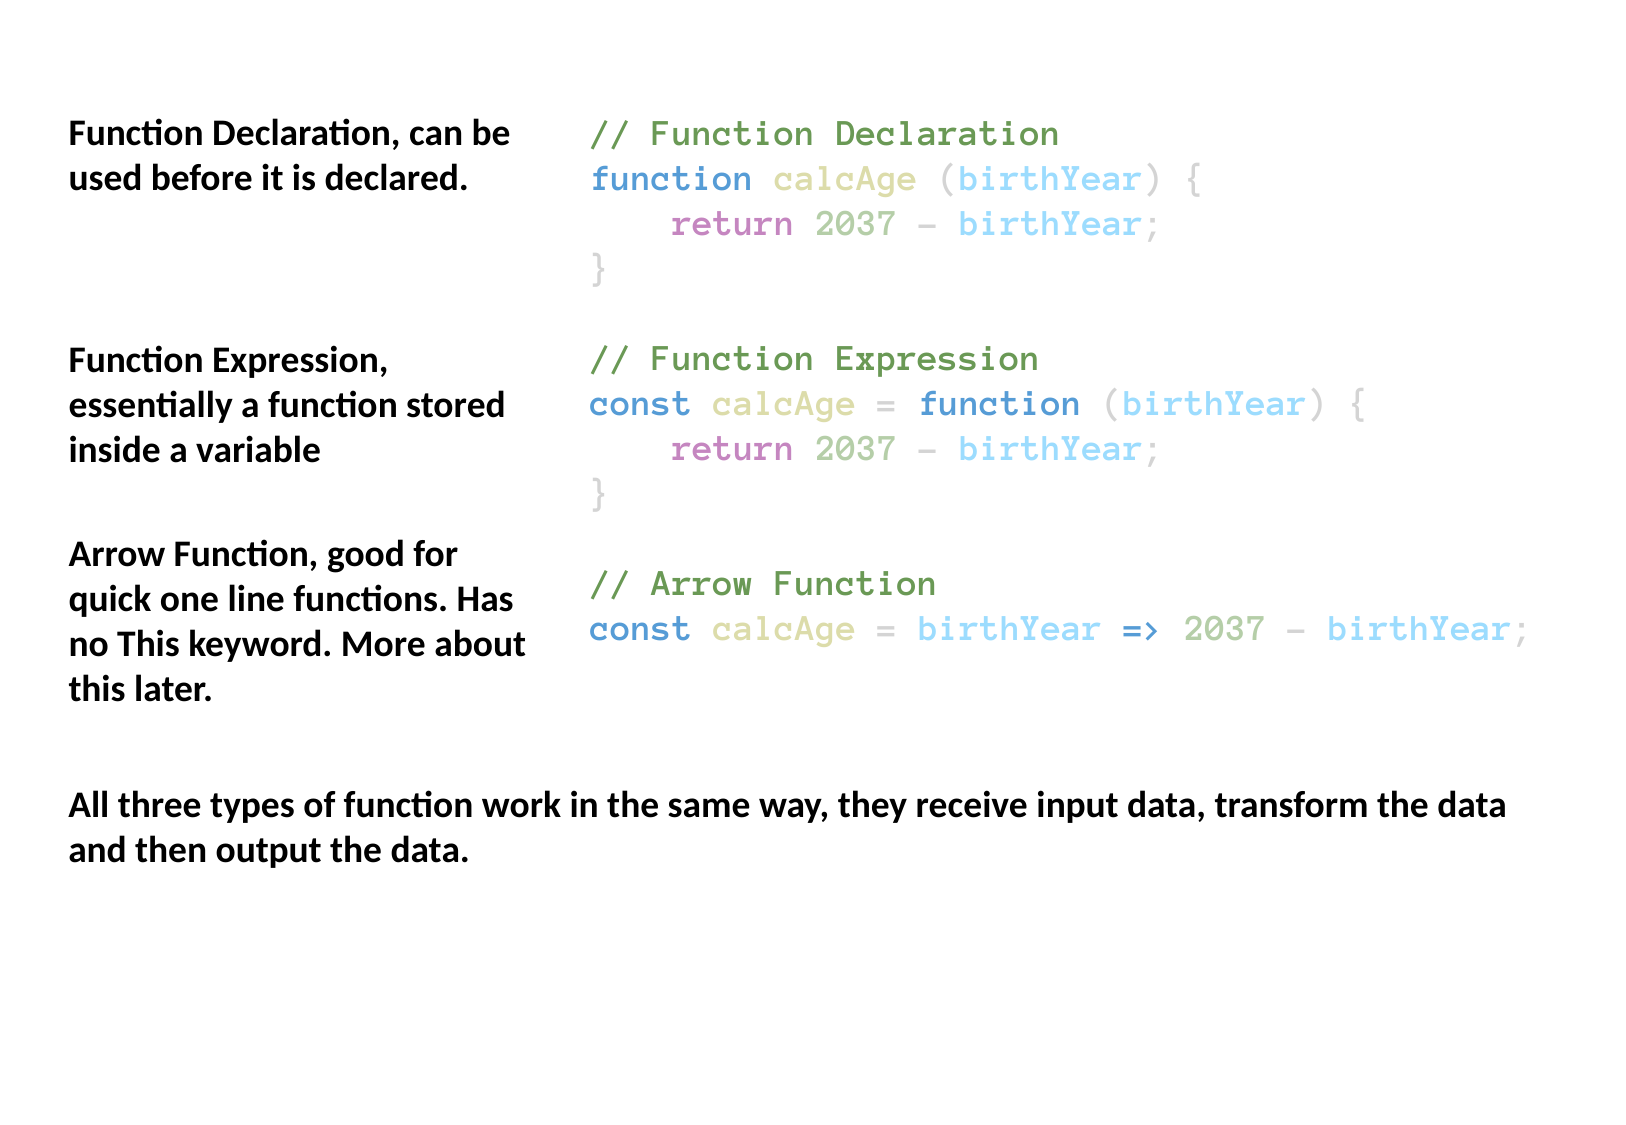

Function Declaration, can be used before it is declared.
// Function Declaration
function calcAge (birthYear) {
    return 2037 - birthYear;
}
// Function Expression
const calcAge = function (birthYear) {
    return 2037 - birthYear;
}
// Arrow Function
const calcAge = birthYear => 2037 - birthYear;
Function Expression, essentially a function stored inside a variable
Arrow Function, good for quick one line functions. Has no This keyword. More about this later.
All three types of function work in the same way, they receive input data, transform the data and then output the data.